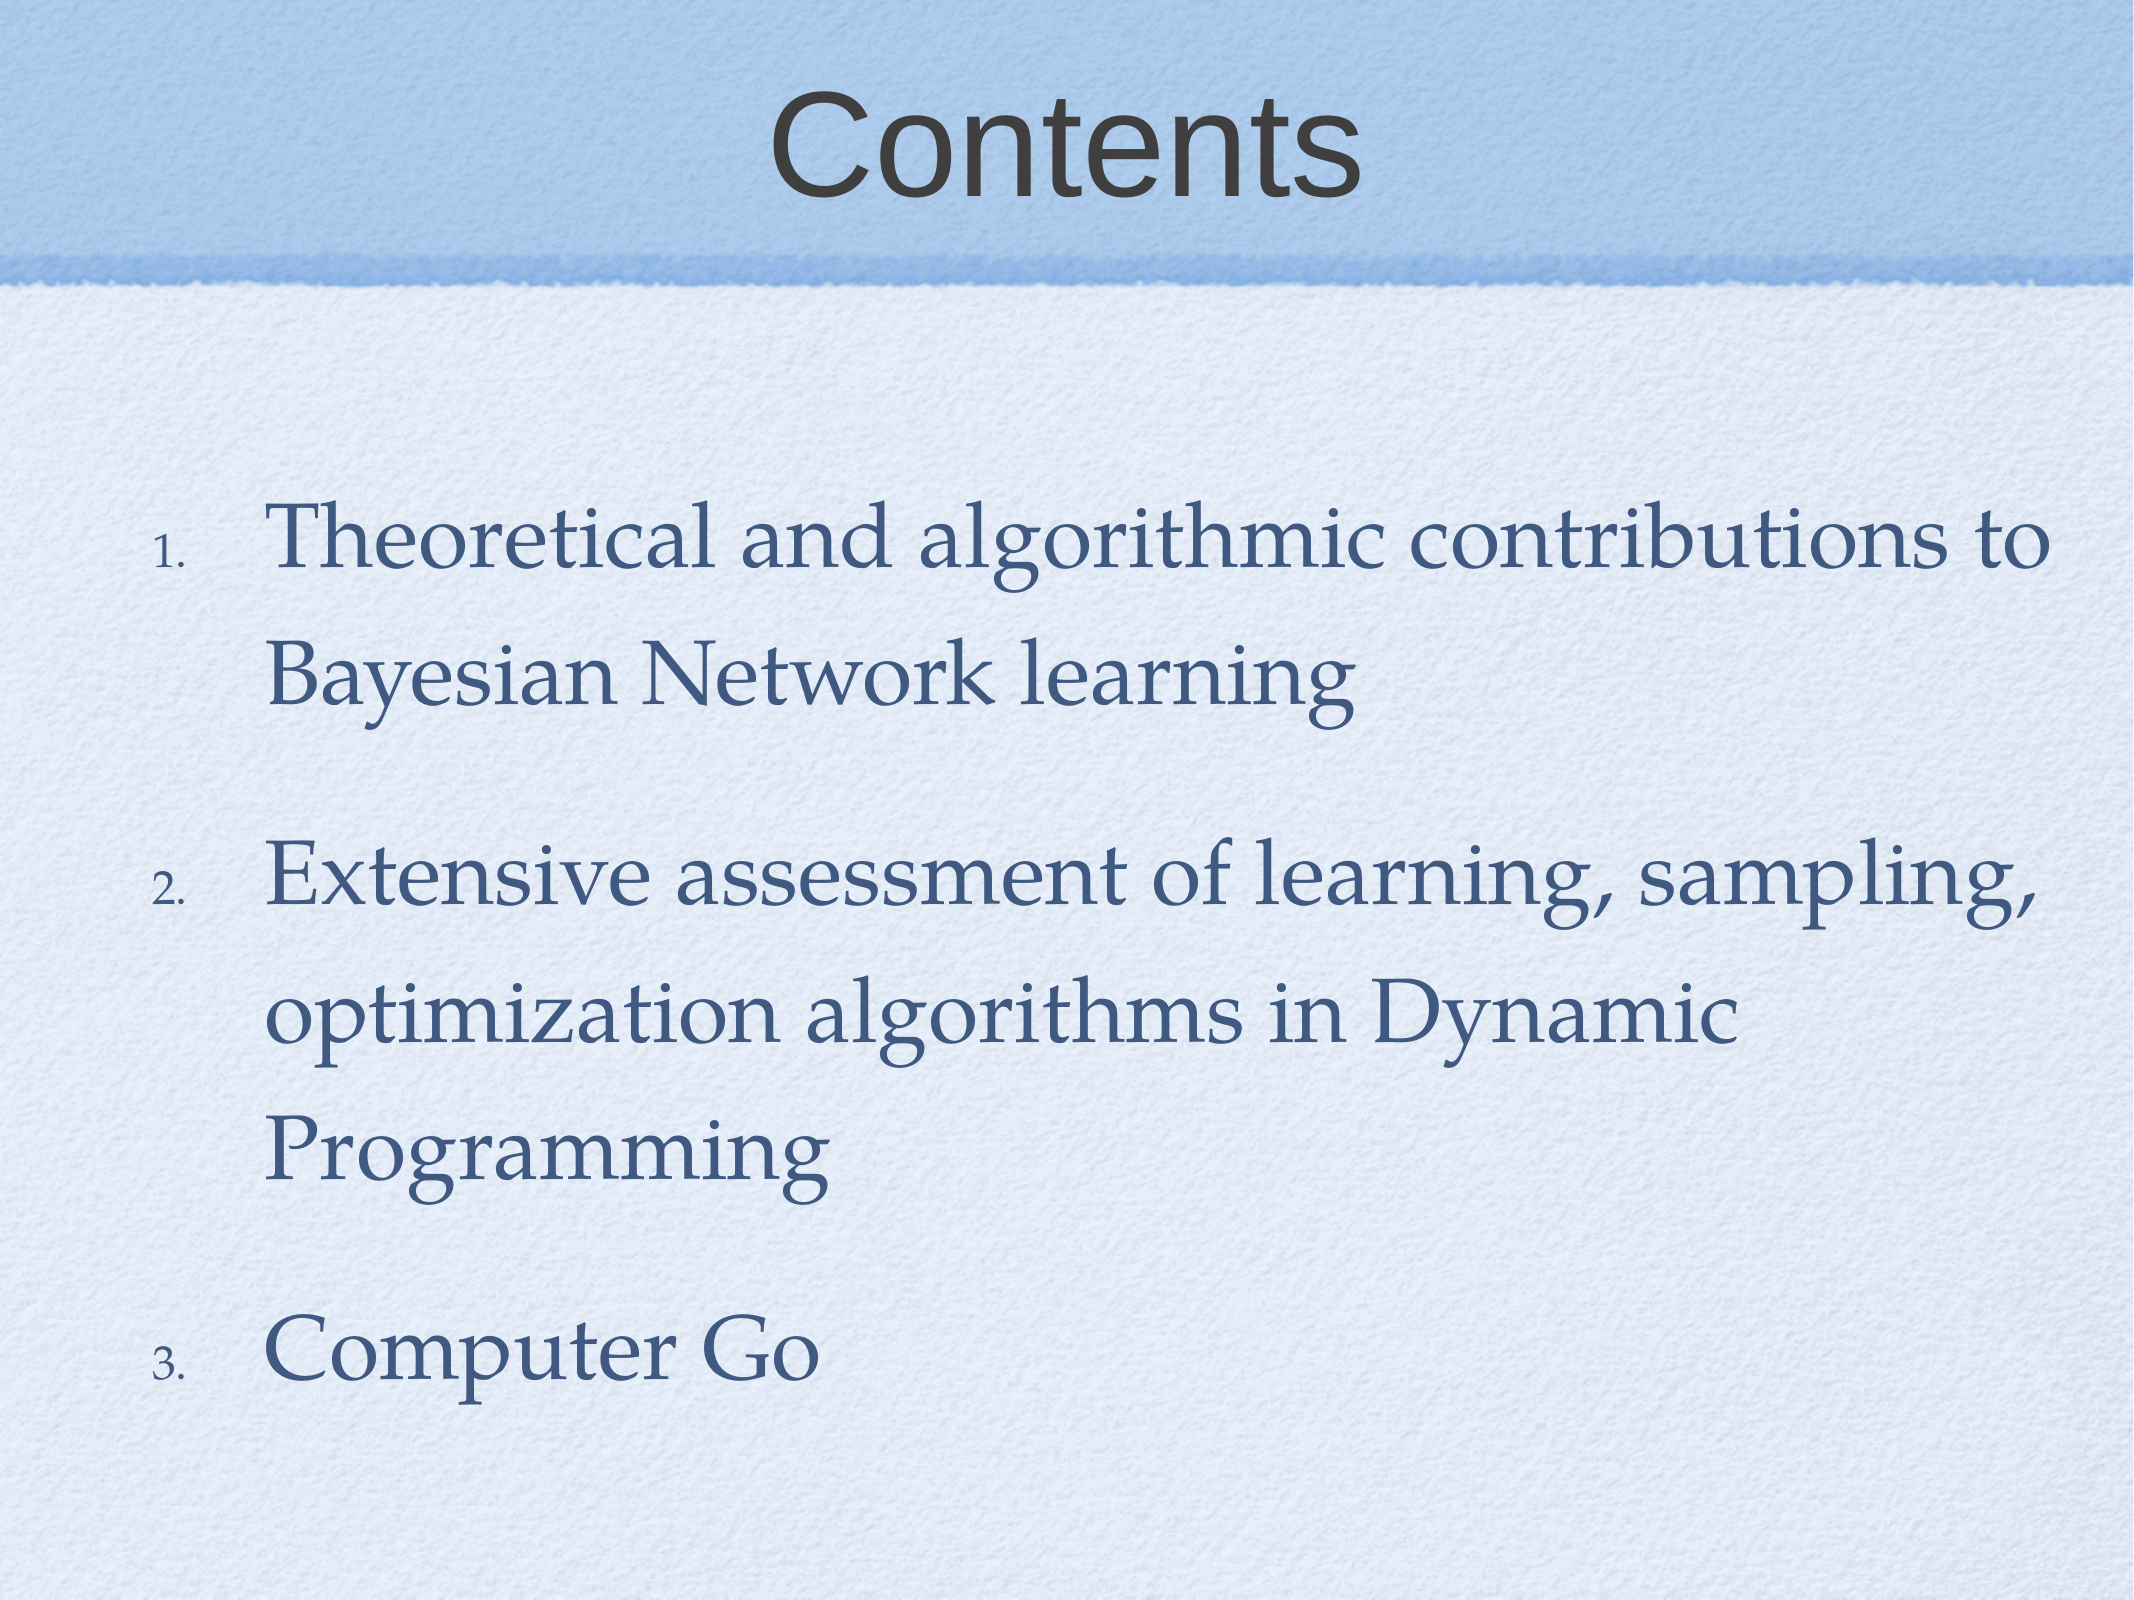

# Contents
Theoretical and algorithmic contributions to Bayesian Network learning
Extensive assessment of learning, sampling, optimization algorithms in Dynamic Programming
Computer Go